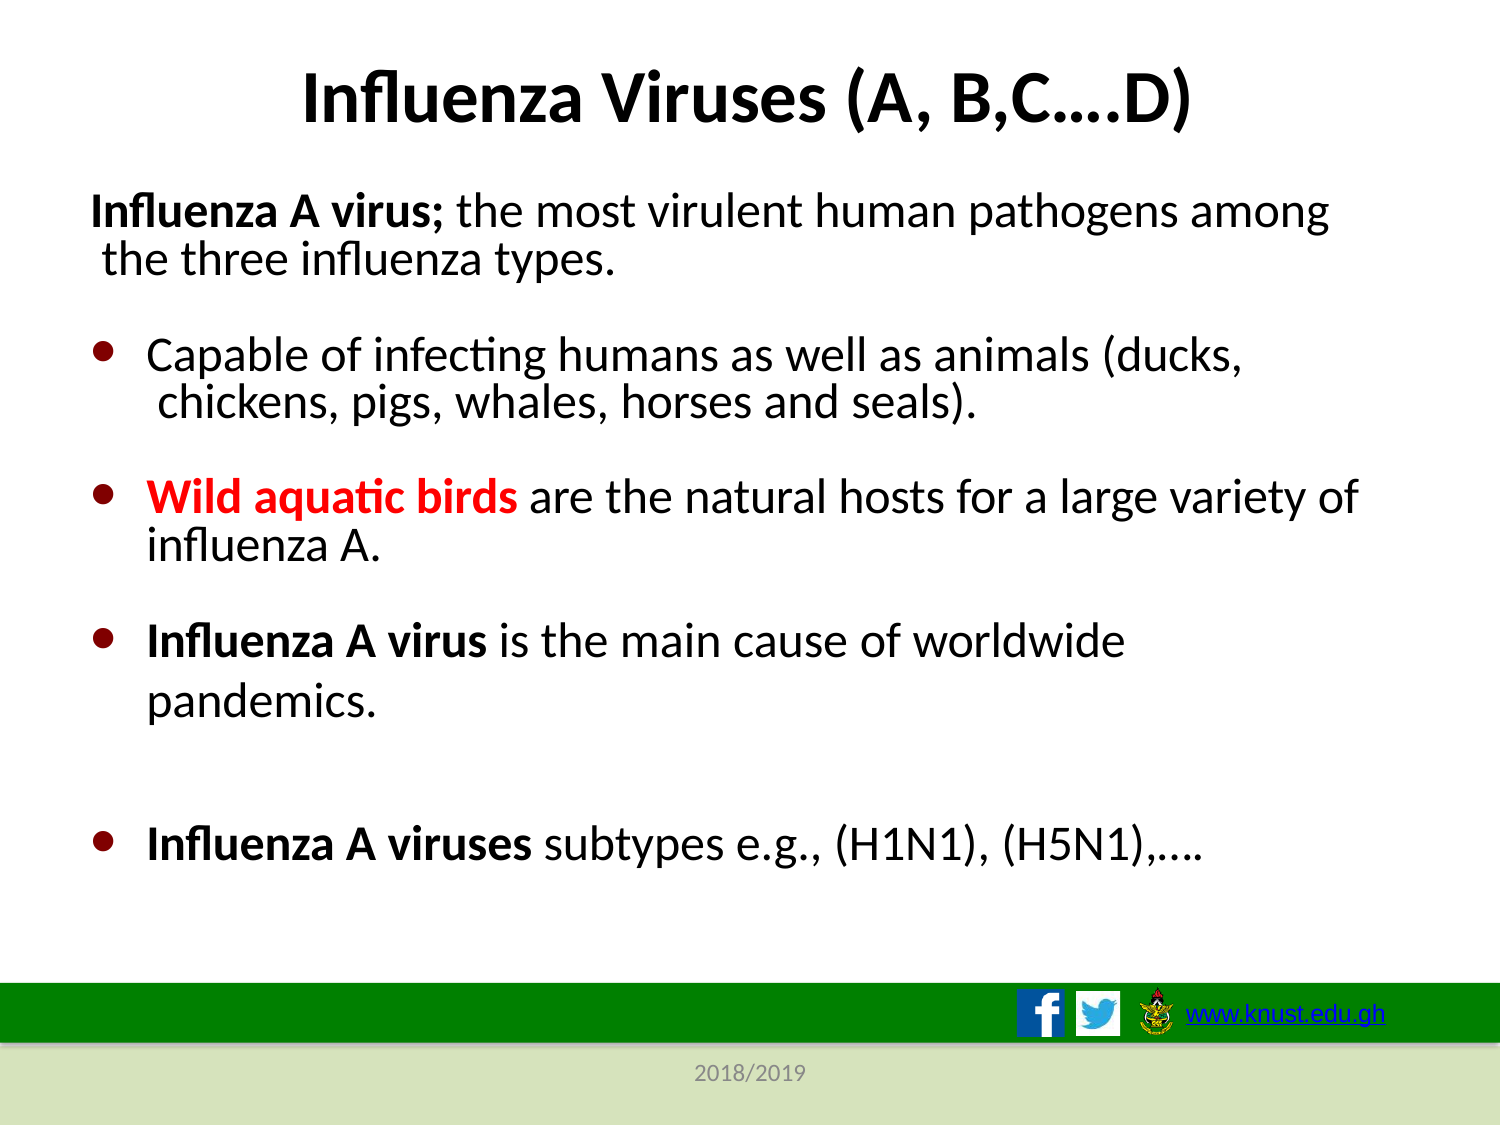

# Influenza Viruses (A, B,C….D)
Influenza A virus; the most virulent human pathogens among  the three influenza types.

Capable of infecting humans as well as animals (ducks,  chickens, pigs, whales, horses and seals).

Wild aquatic birds are the natural hosts for a large variety of  influenza A.
Influenza A virus is the main cause of worldwide	pandemics.

Influenza A viruses subtypes e.g., (H1N1), (H5N1),….

www.knust.edu.gh
2018/2019